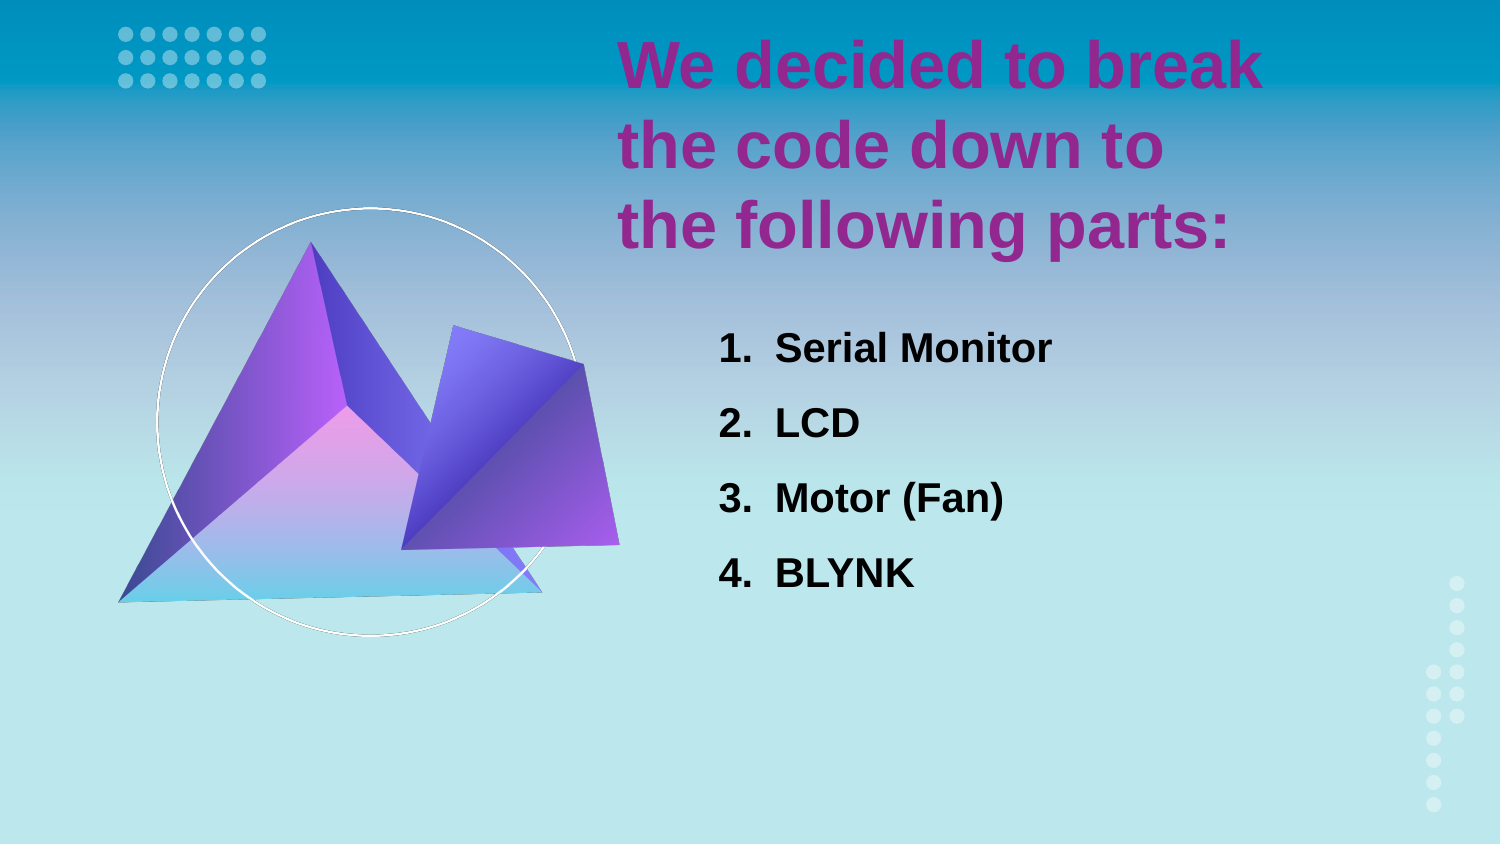

# We decided to break the code down to the following parts:
Serial Monitor
LCD
Motor (Fan)
BLYNK